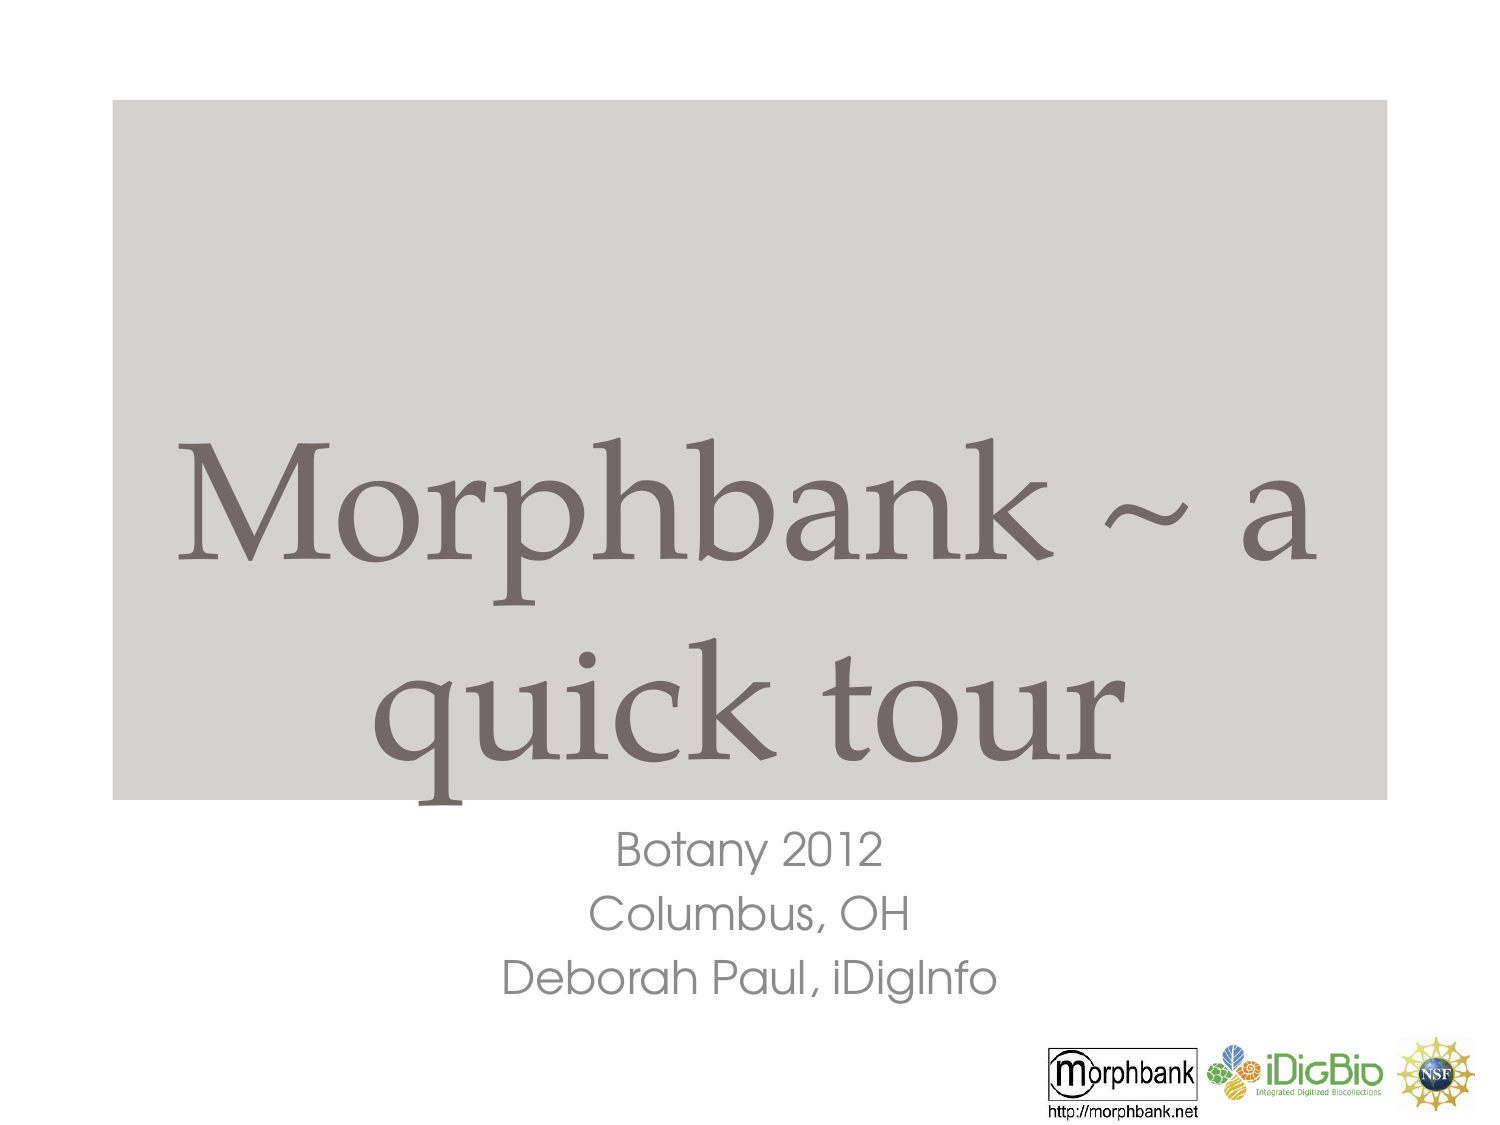

# Morphbank ~ a quick tour
Botany 2012
Columbus, OH
Deborah Paul, iDigInfo
1